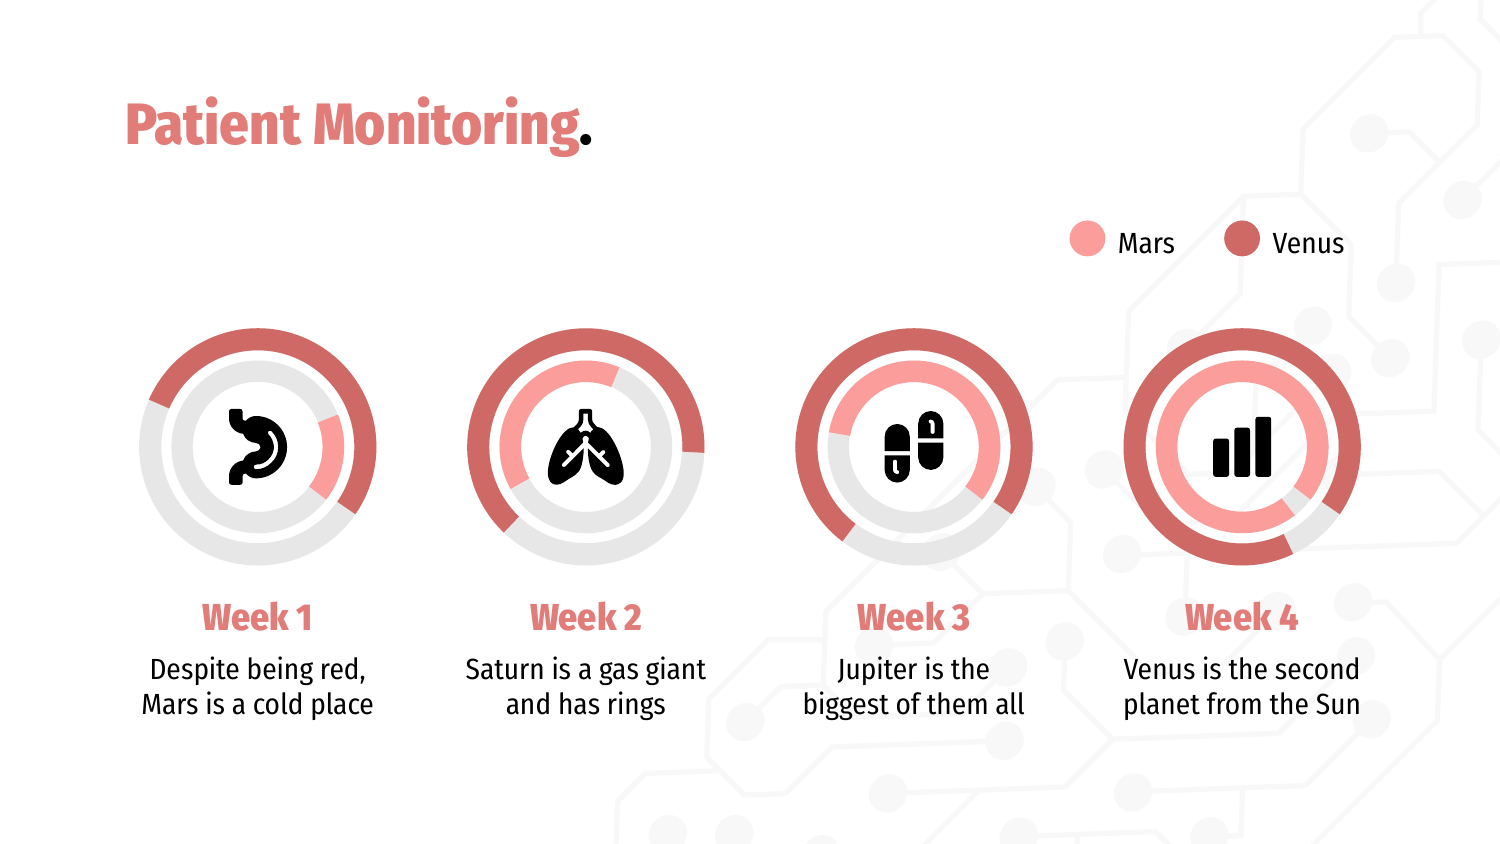

# Patient Monitoring.
Mars
Venus

Week 1
Week 2
Week 3
Week 4
Despite being red, Mars is a cold place
Saturn is a gas giant and has rings
Jupiter is the biggest of them all
Venus is the second planet from the Sun